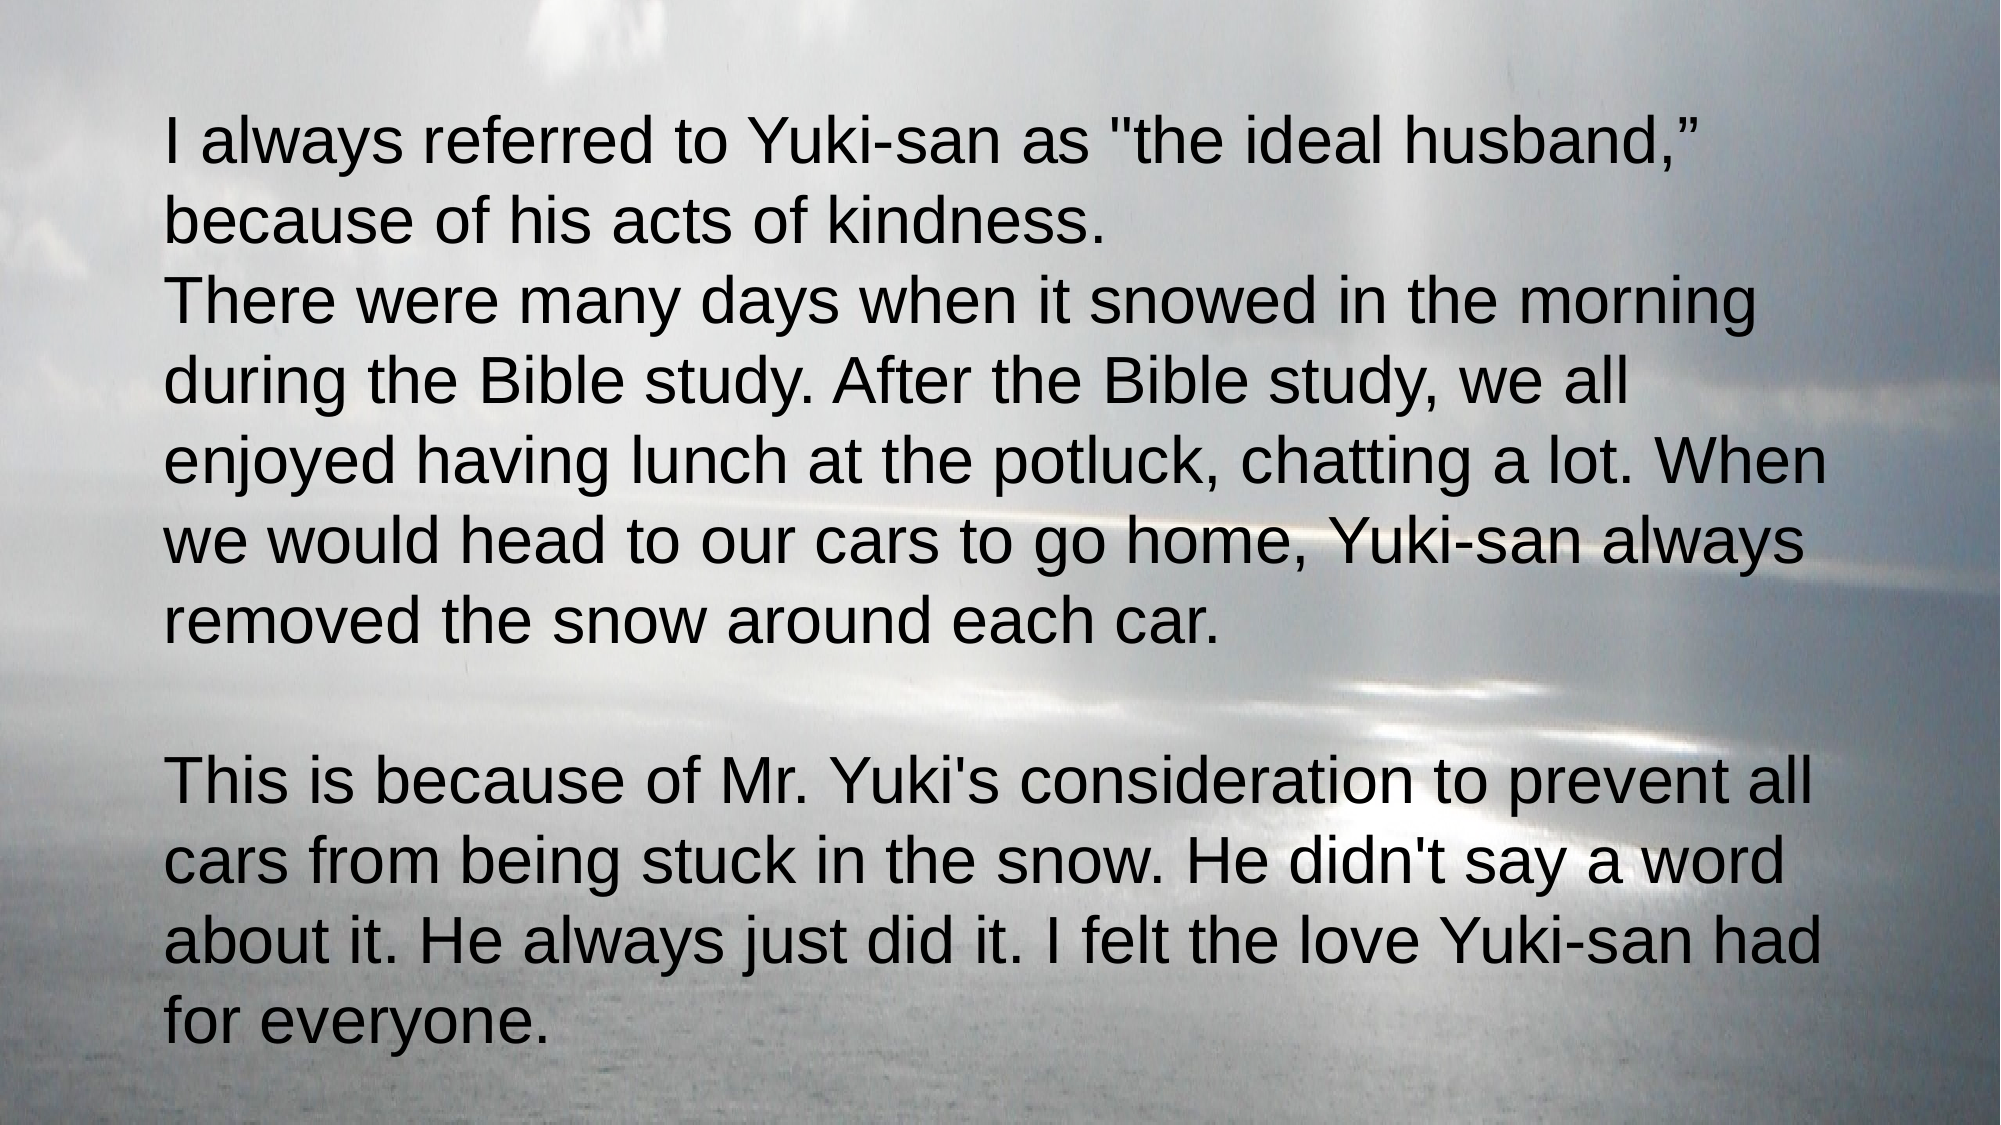

I always referred to Yuki-san as "the ideal husband,” because of his acts of kindness.
There were many days when it snowed in the morning during the Bible study. After the Bible study, we all enjoyed having lunch at the potluck, chatting a lot. When we would head to our cars to go home, Yuki-san always removed the snow around each car.

This is because of Mr. Yuki's consideration to prevent all cars from being stuck in the snow. He didn't say a word about it. He always just did it. I felt the love Yuki-san had for everyone.